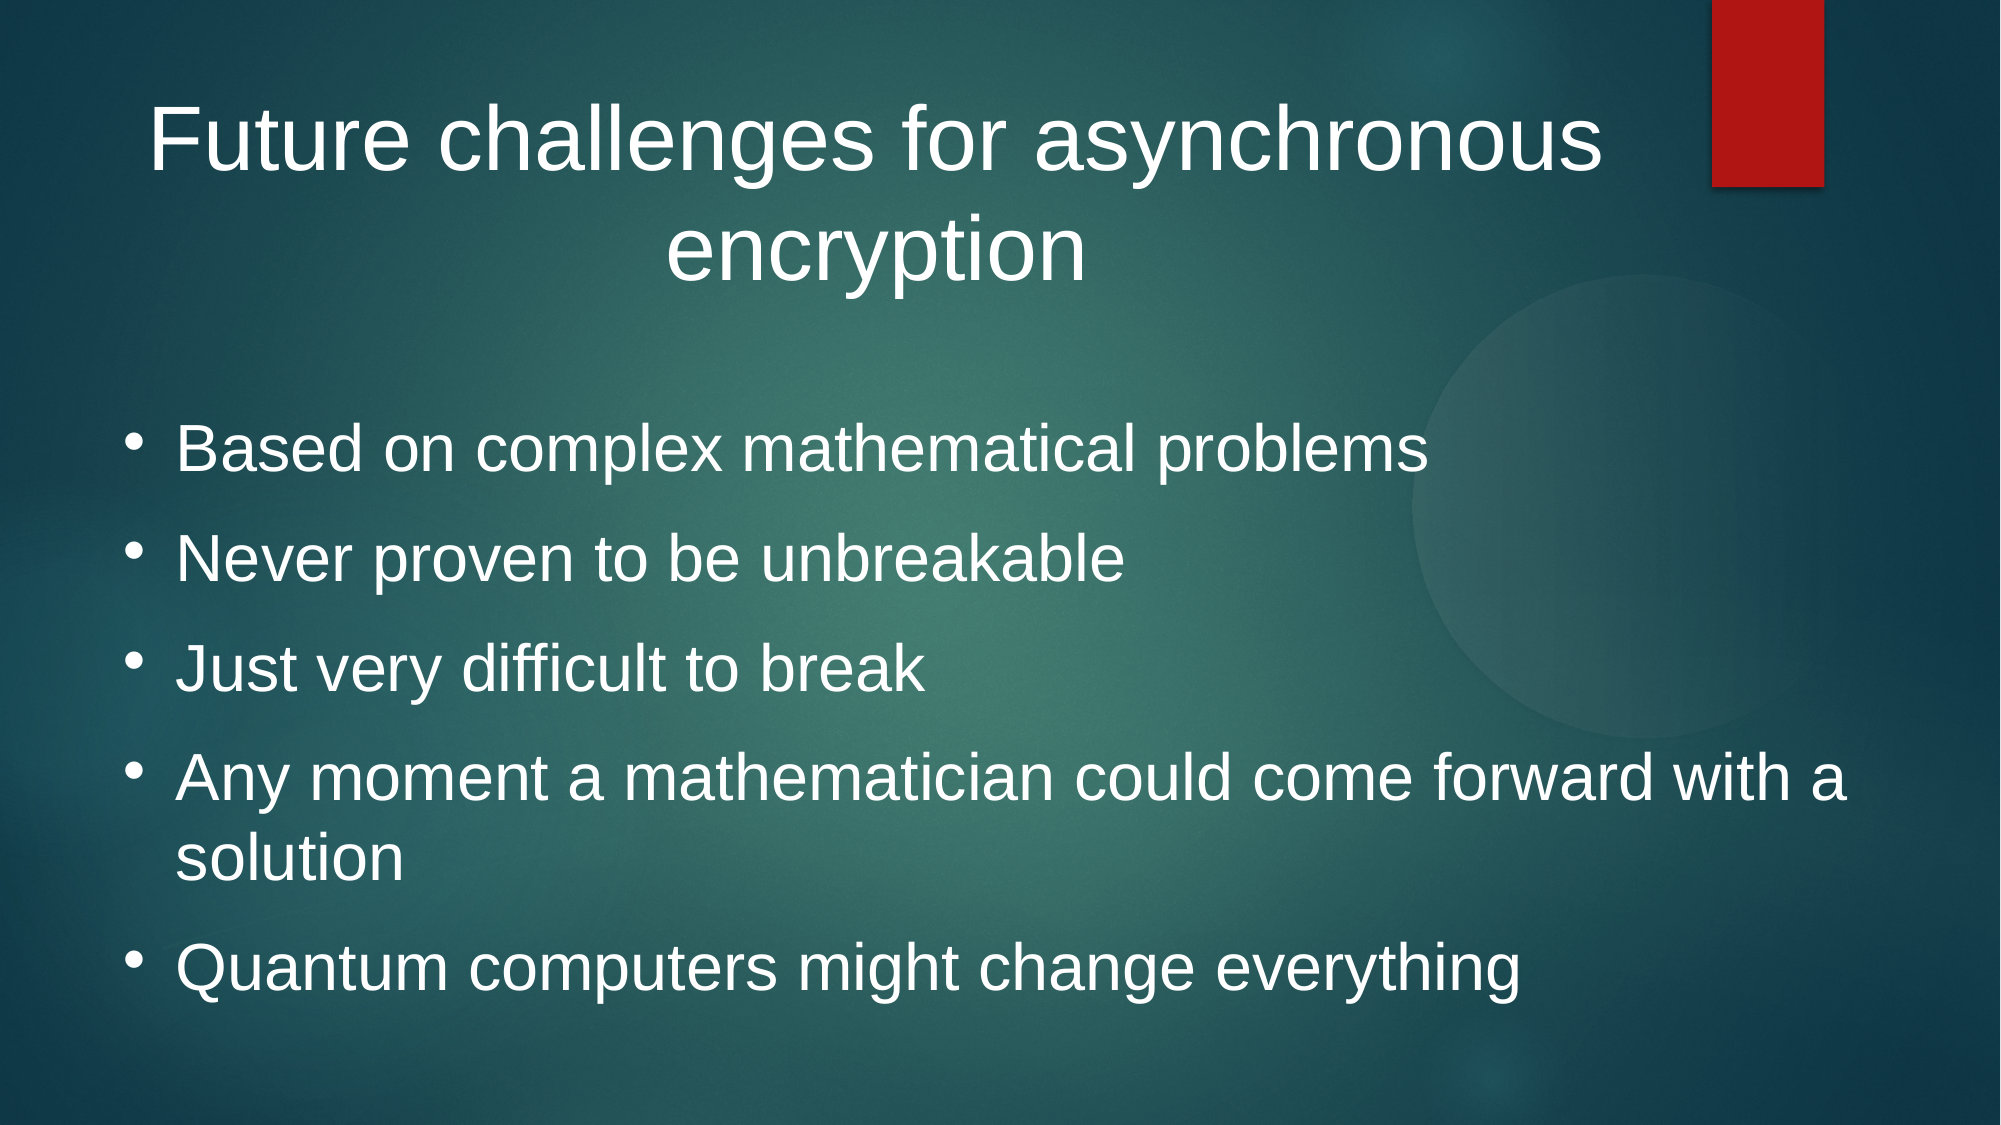

Future challenges for asynchronous encryption
Based on complex mathematical problems
Never proven to be unbreakable
Just very difficult to break
Any moment a mathematician could come forward with a solution
Quantum computers might change everything